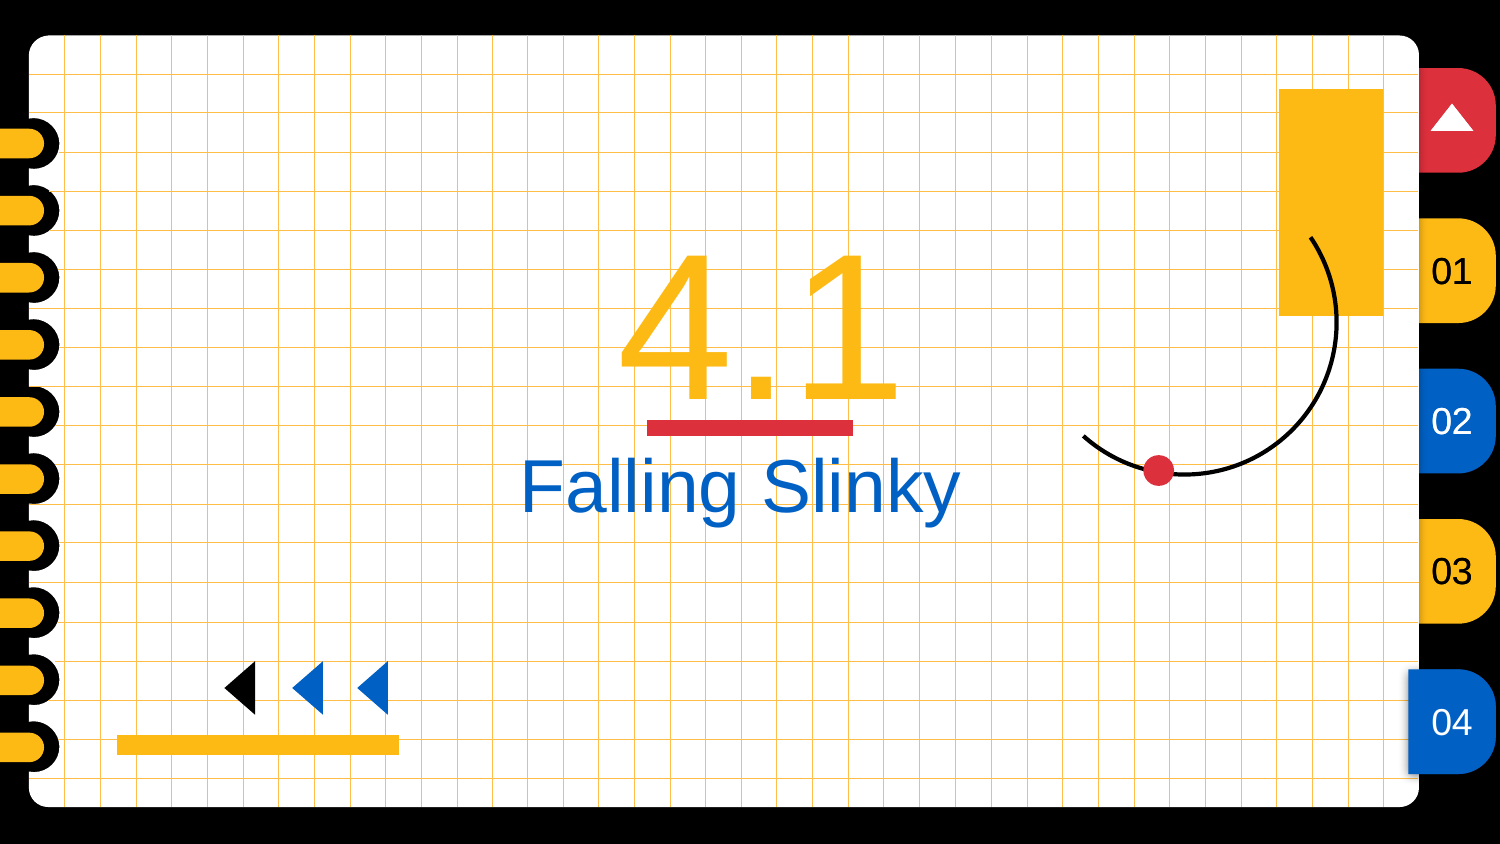

4.1

01
02

# Falling Slinky

03

04